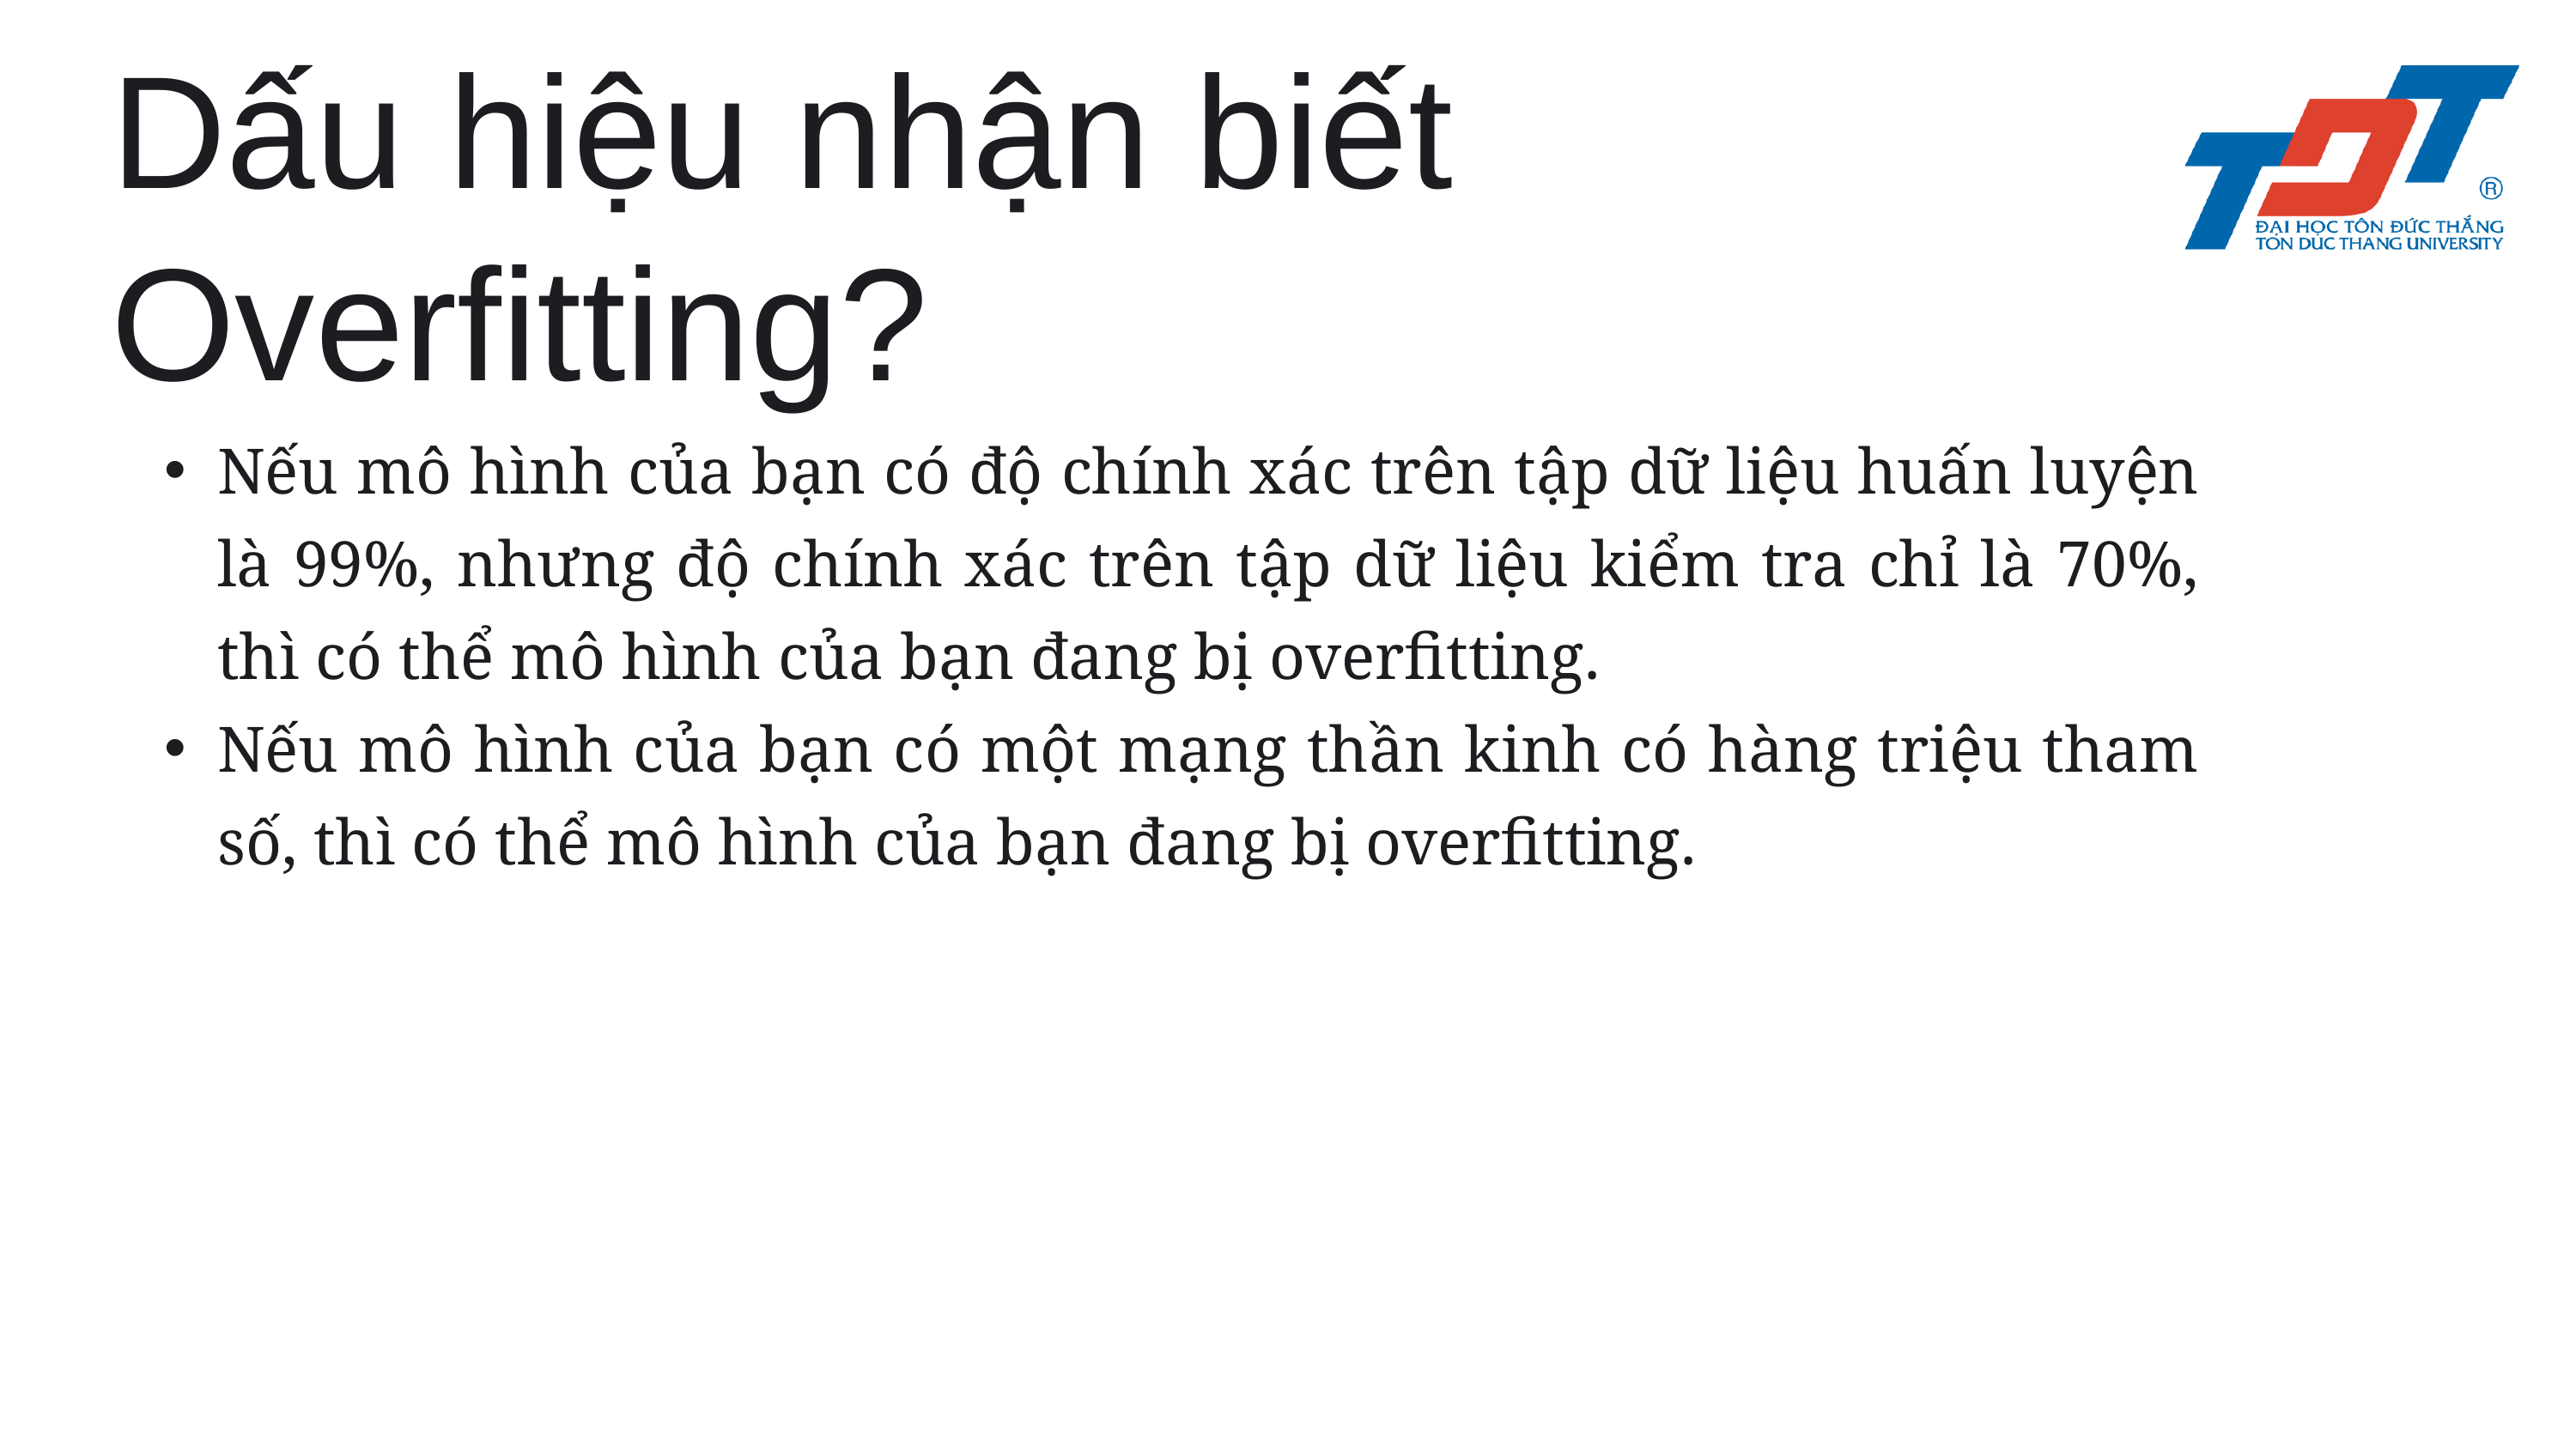

Dấu hiệu nhận biết Overfitting?

Nếu mô hình của bạn có độ chính xác trên tập dữ liệu huấn luyện là 99%, nhưng độ chính xác trên tập dữ liệu kiểm tra chỉ là 70%, thì có thể mô hình của bạn đang bị overfitting.
Nếu mô hình của bạn có một mạng thần kinh có hàng triệu tham số, thì có thể mô hình của bạn đang bị overfitting.